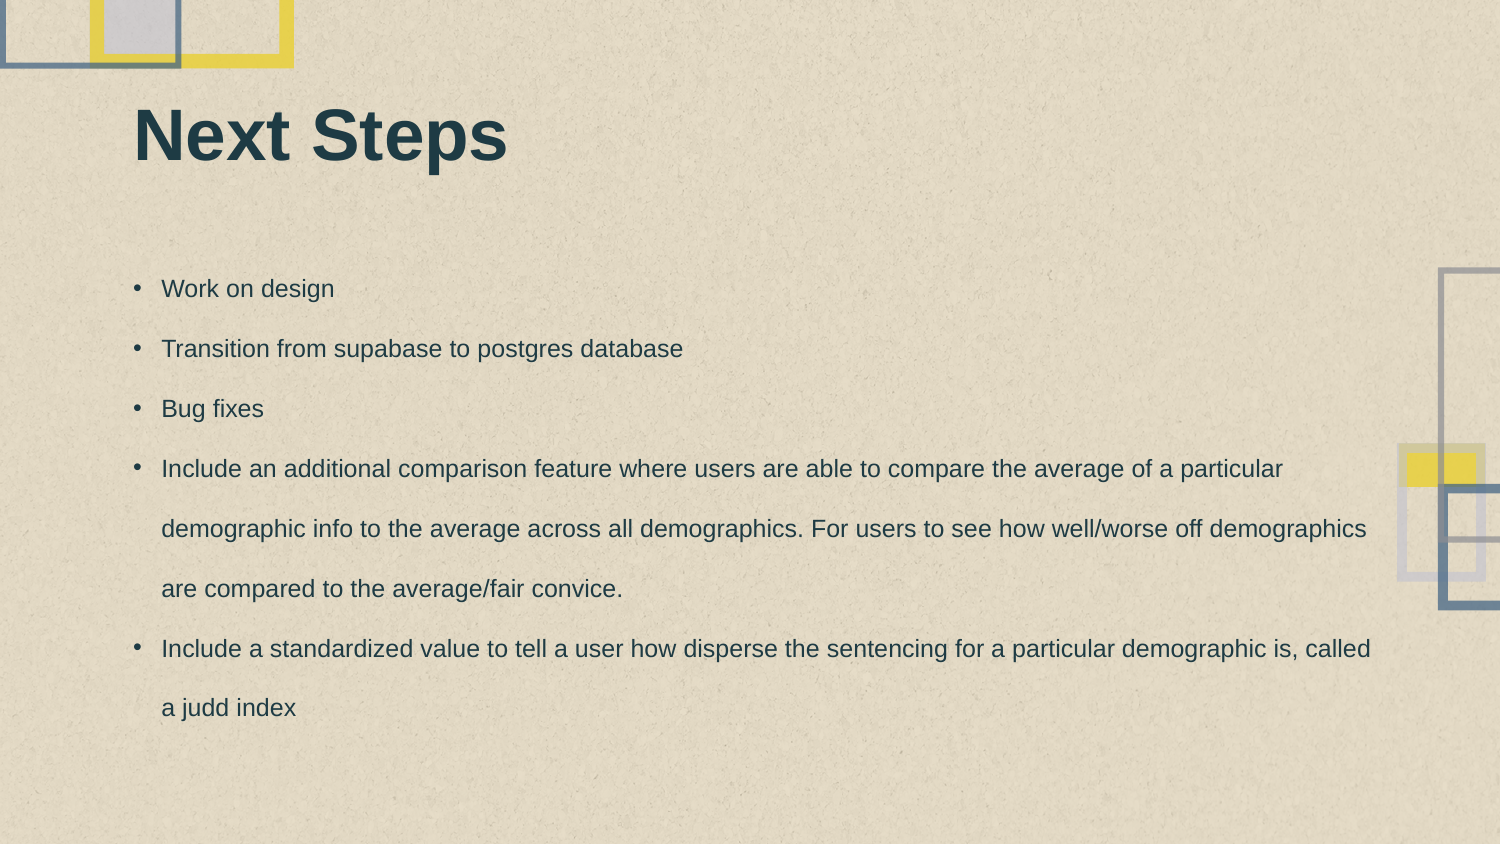

# Next Steps
Work on design
Transition from supabase to postgres database
Bug fixes
Include an additional comparison feature where users are able to compare the average of a particular demographic info to the average across all demographics. For users to see how well/worse off demographics are compared to the average/fair convice.
Include a standardized value to tell a user how disperse the sentencing for a particular demographic is, called a judd index